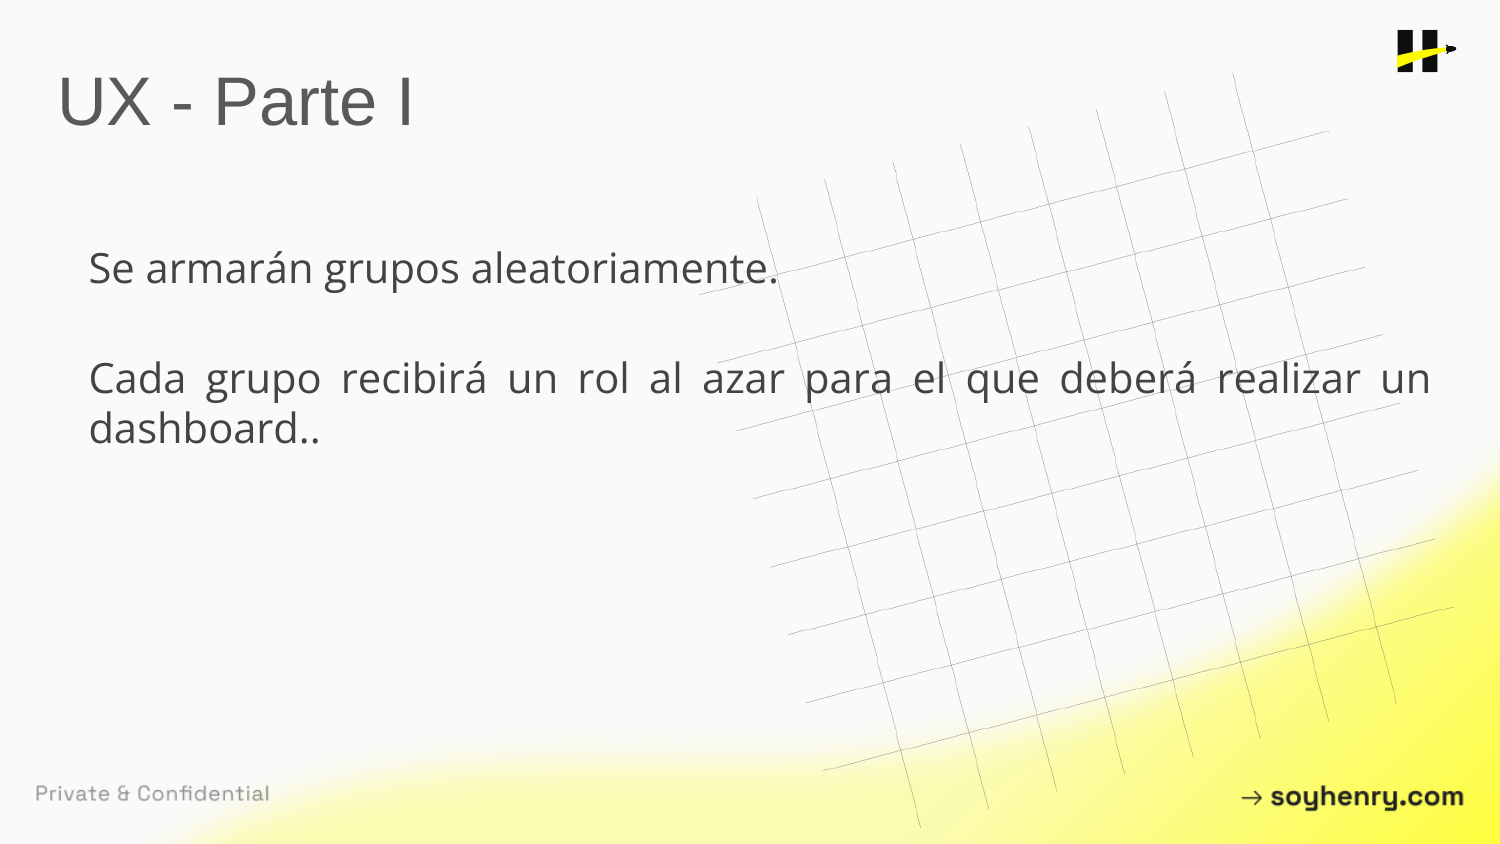

UX - Parte I
Se armarán grupos aleatoriamente.
Cada grupo recibirá un rol al azar para el que deberá realizar un dashboard..